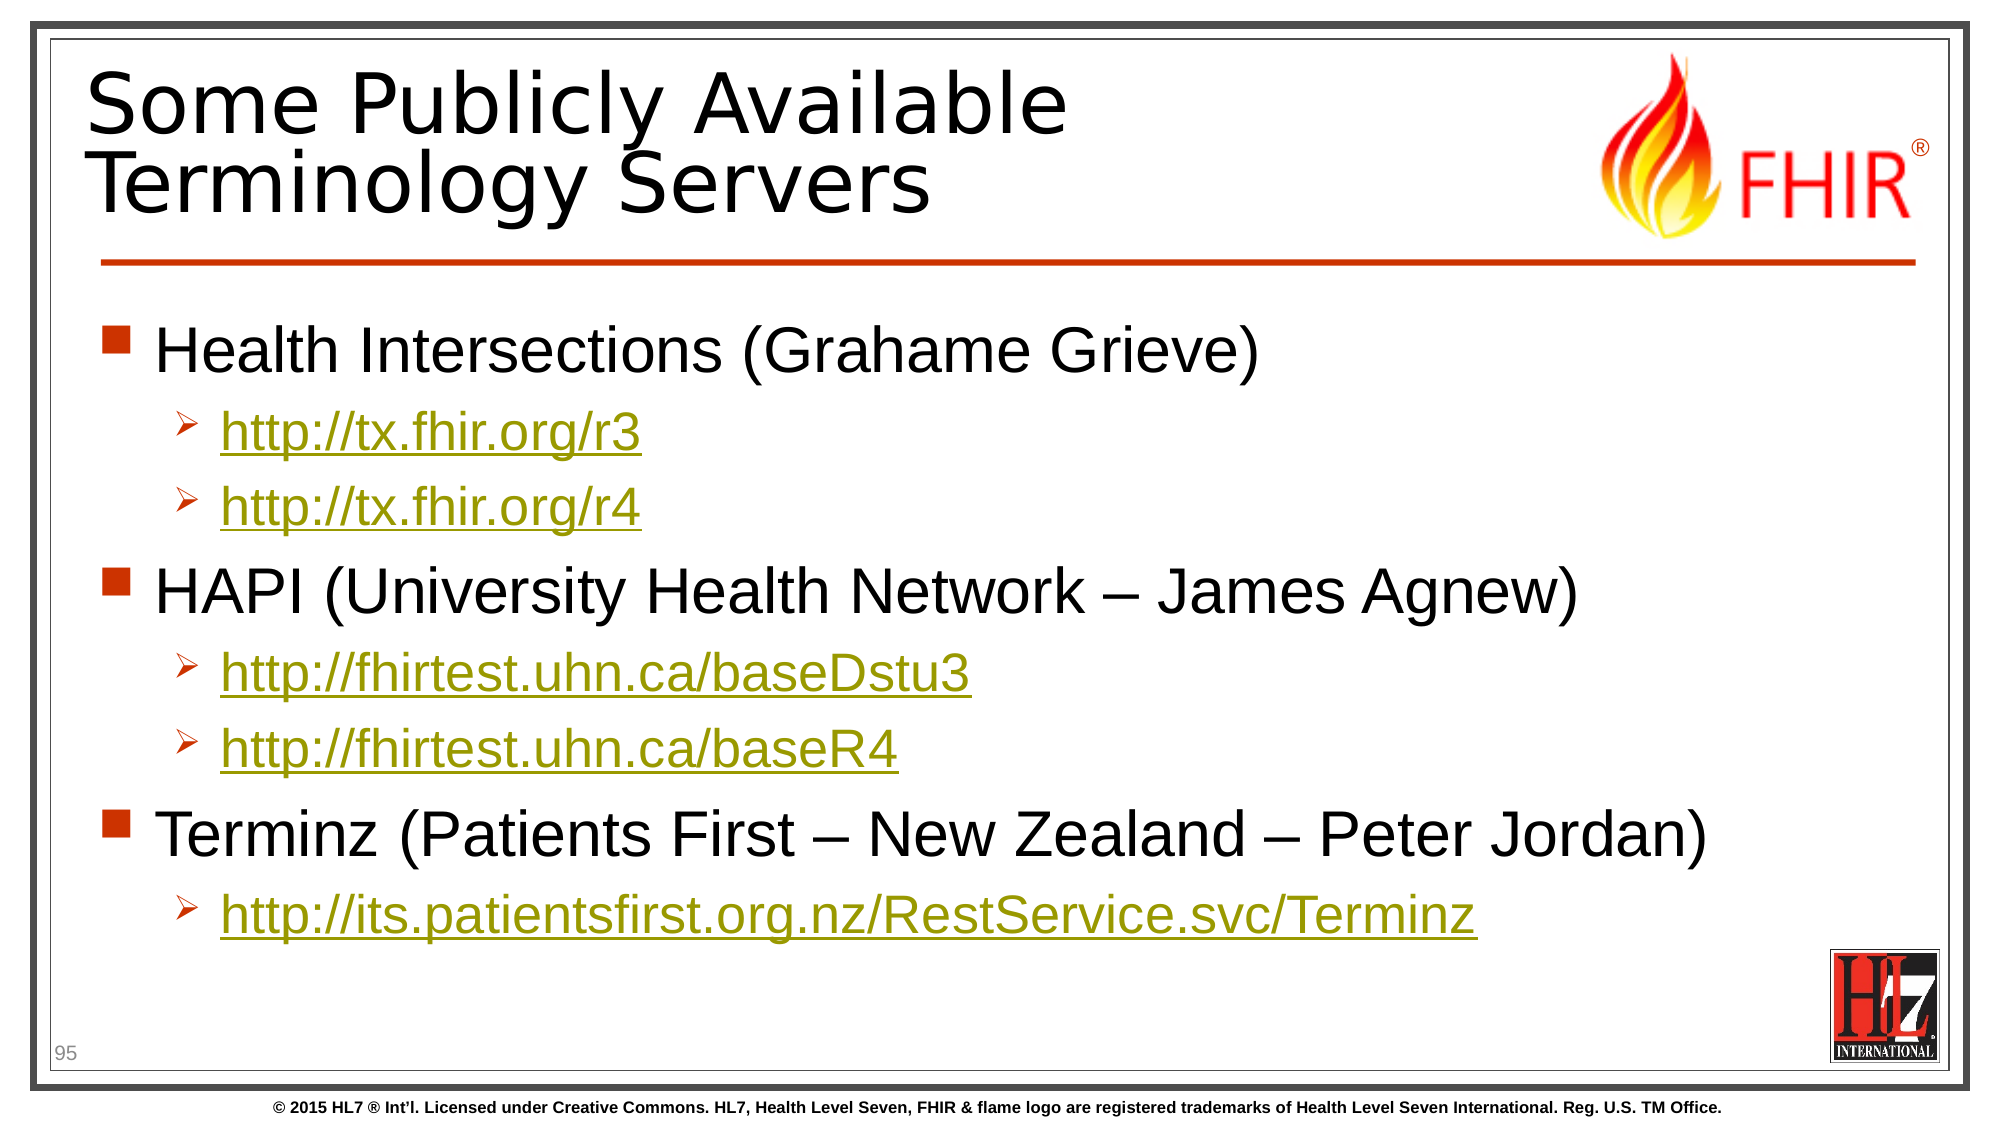

# Some Publicly Available Terminology Servers
Health Intersections (Grahame Grieve)
http://tx.fhir.org/r3
http://tx.fhir.org/r4
HAPI (University Health Network – James Agnew)
http://fhirtest.uhn.ca/baseDstu3
http://fhirtest.uhn.ca/baseR4
Terminz (Patients First – New Zealand – Peter Jordan)
http://its.patientsfirst.org.nz/RestService.svc/Terminz
95